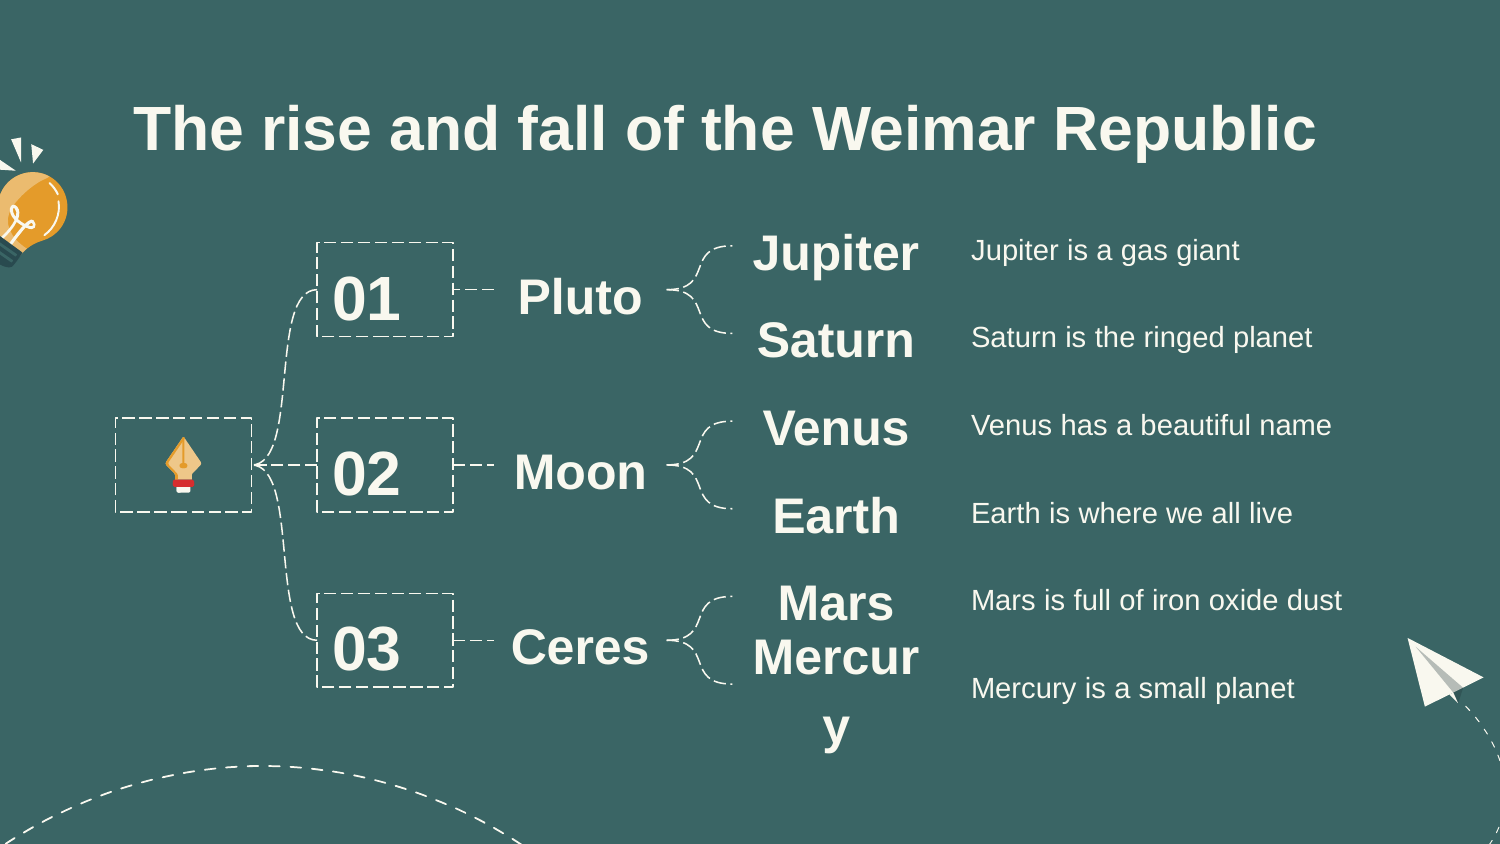

# The rise and fall of the Weimar Republic
Jupiter
Jupiter is a gas giant
Pluto
01
Saturn
Saturn is the ringed planet
Venus
Venus has a beautiful name
Moon

02

Earth
Earth is where we all live
Mars
Mars is full of iron oxide dust
Ceres
03
Mercury
Mercury is a small planet